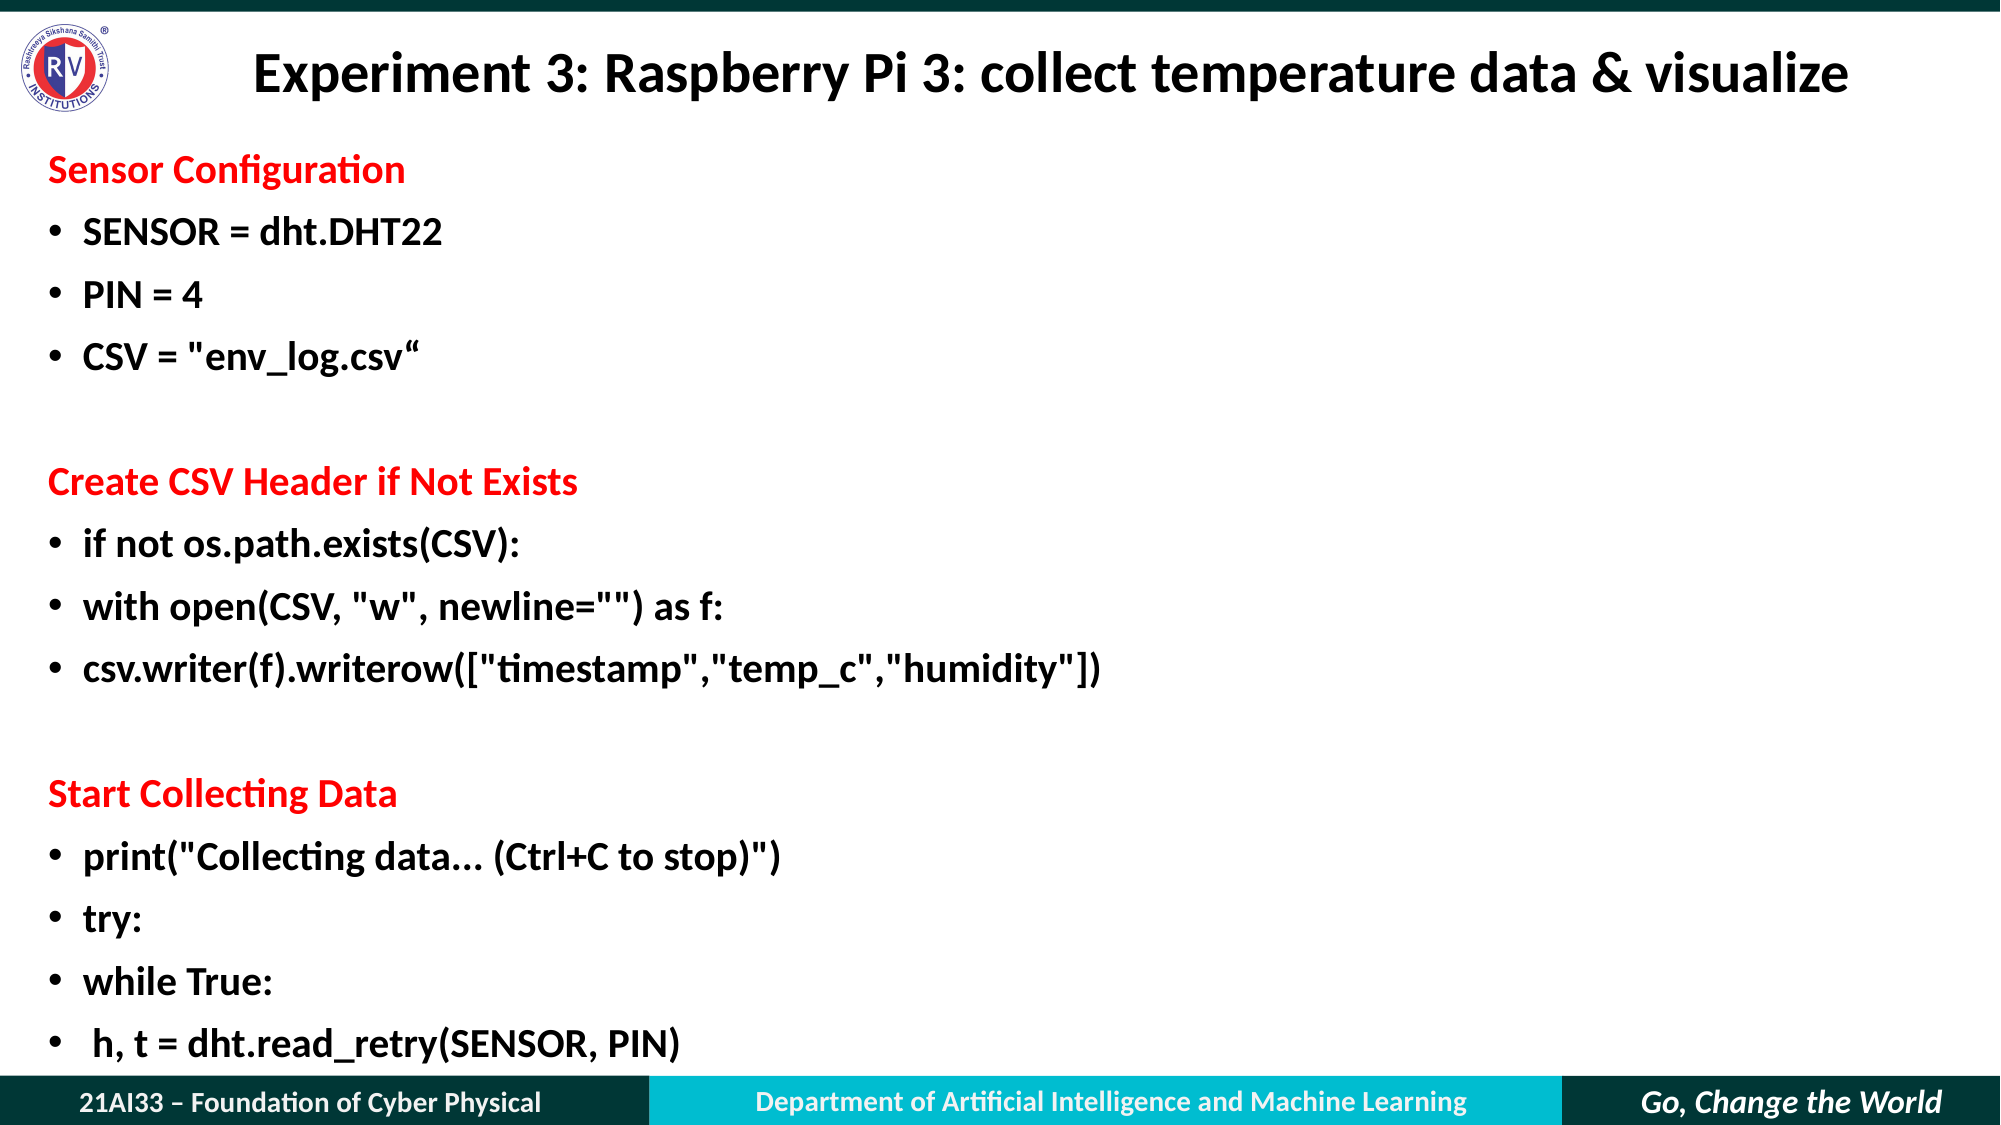

# Experiment 3: Raspberry Pi 3: collect temperature data & visualize
Sensor Configuration
SENSOR = dht.DHT22
PIN = 4
CSV = "env_log.csv“

Create CSV Header if Not Exists
if not os.path.exists(CSV):
with open(CSV, "w", newline="") as f:
csv.writer(f).writerow(["timestamp","temp_c","humidity"])

Start Collecting Data
print("Collecting data... (Ctrl+C to stop)")
try:
while True:
 h, t = dht.read_retry(SENSOR, PIN)